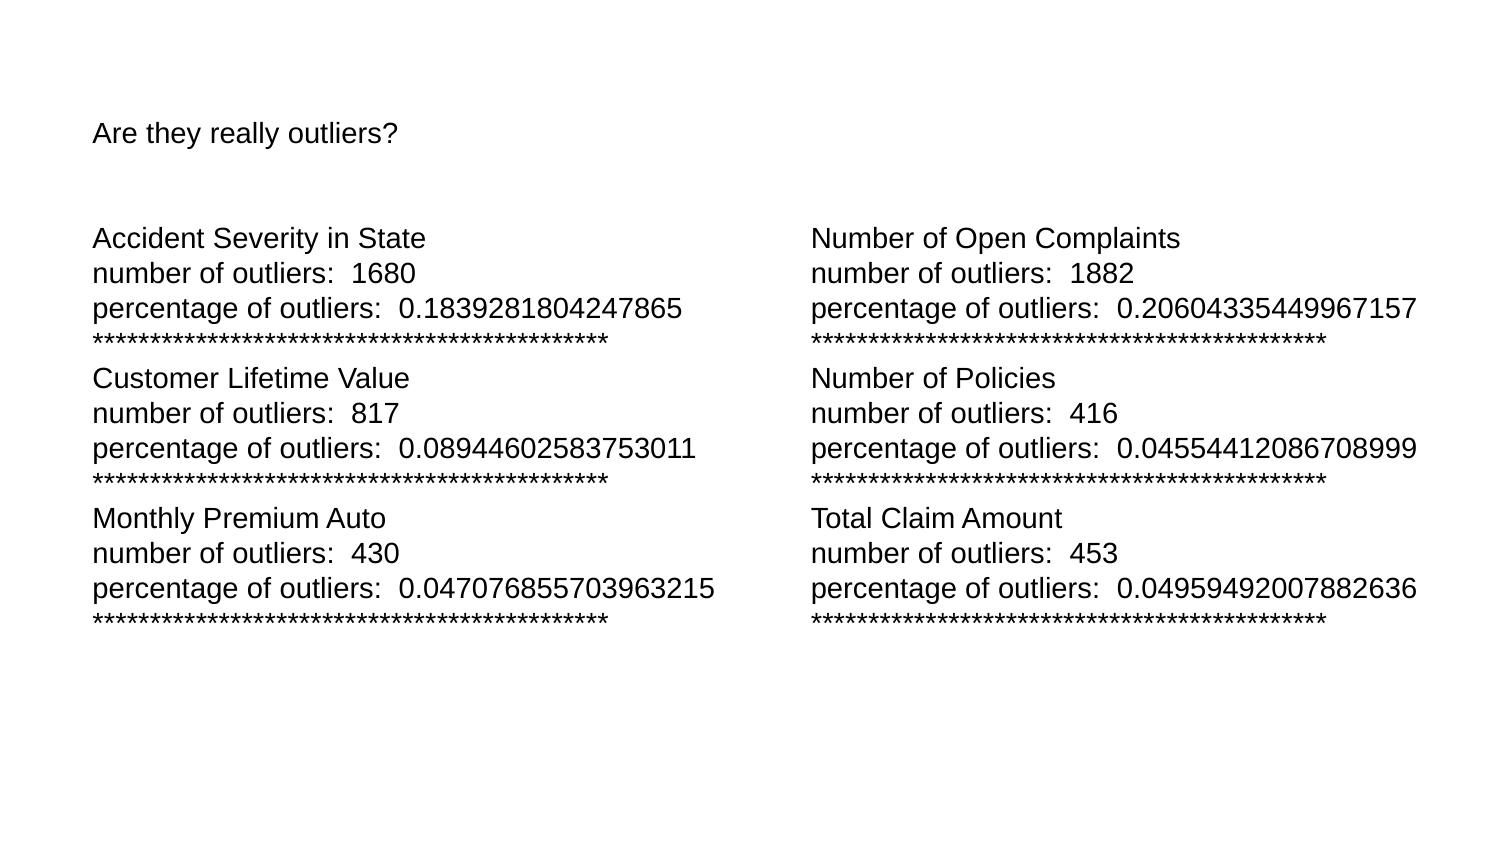

Are they really outliers?

Accident Severity in State
number of outliers:  1680
percentage of outliers:  0.1839281804247865
*********************************************
Customer Lifetime Value
number of outliers:  817
percentage of outliers:  0.08944602583753011
*********************************************
Monthly Premium Auto
number of outliers:  430
percentage of outliers:  0.047076855703963215
*********************************************

Number of Open Complaints
number of outliers:  1882
percentage of outliers:  0.20604335449967157
*********************************************
Number of Policies
number of outliers:  416
percentage of outliers:  0.04554412086708999
*********************************************
Total Claim Amount
number of outliers:  453
percentage of outliers:  0.04959492007882636
*********************************************